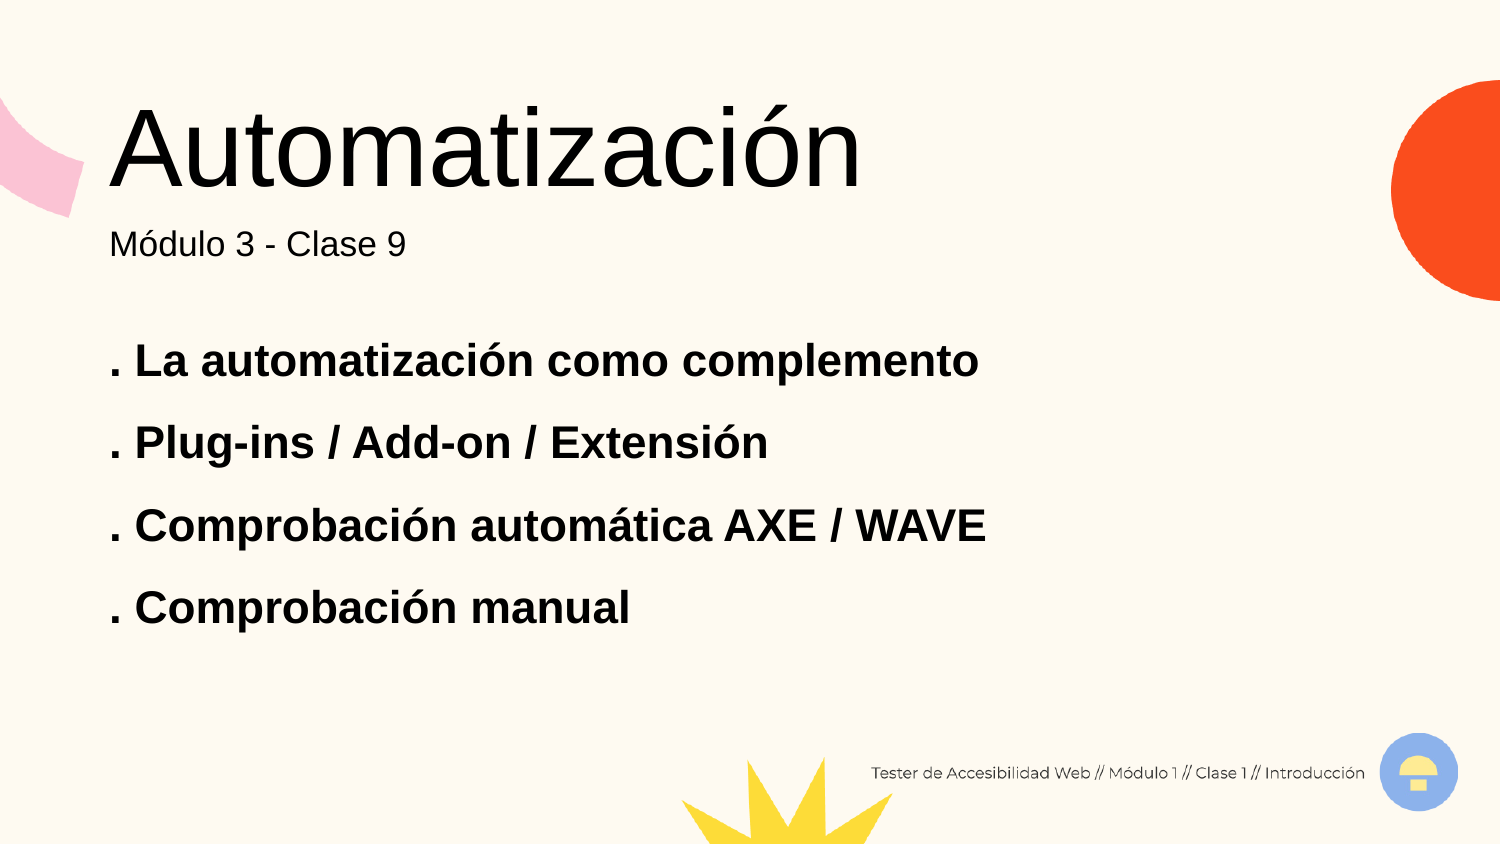

Automatización
Módulo 3 - Clase 9
. La automatización como complemento
. Plug-ins / Add-on / Extensión
. Comprobación automática AXE / WAVE
. Comprobación manual